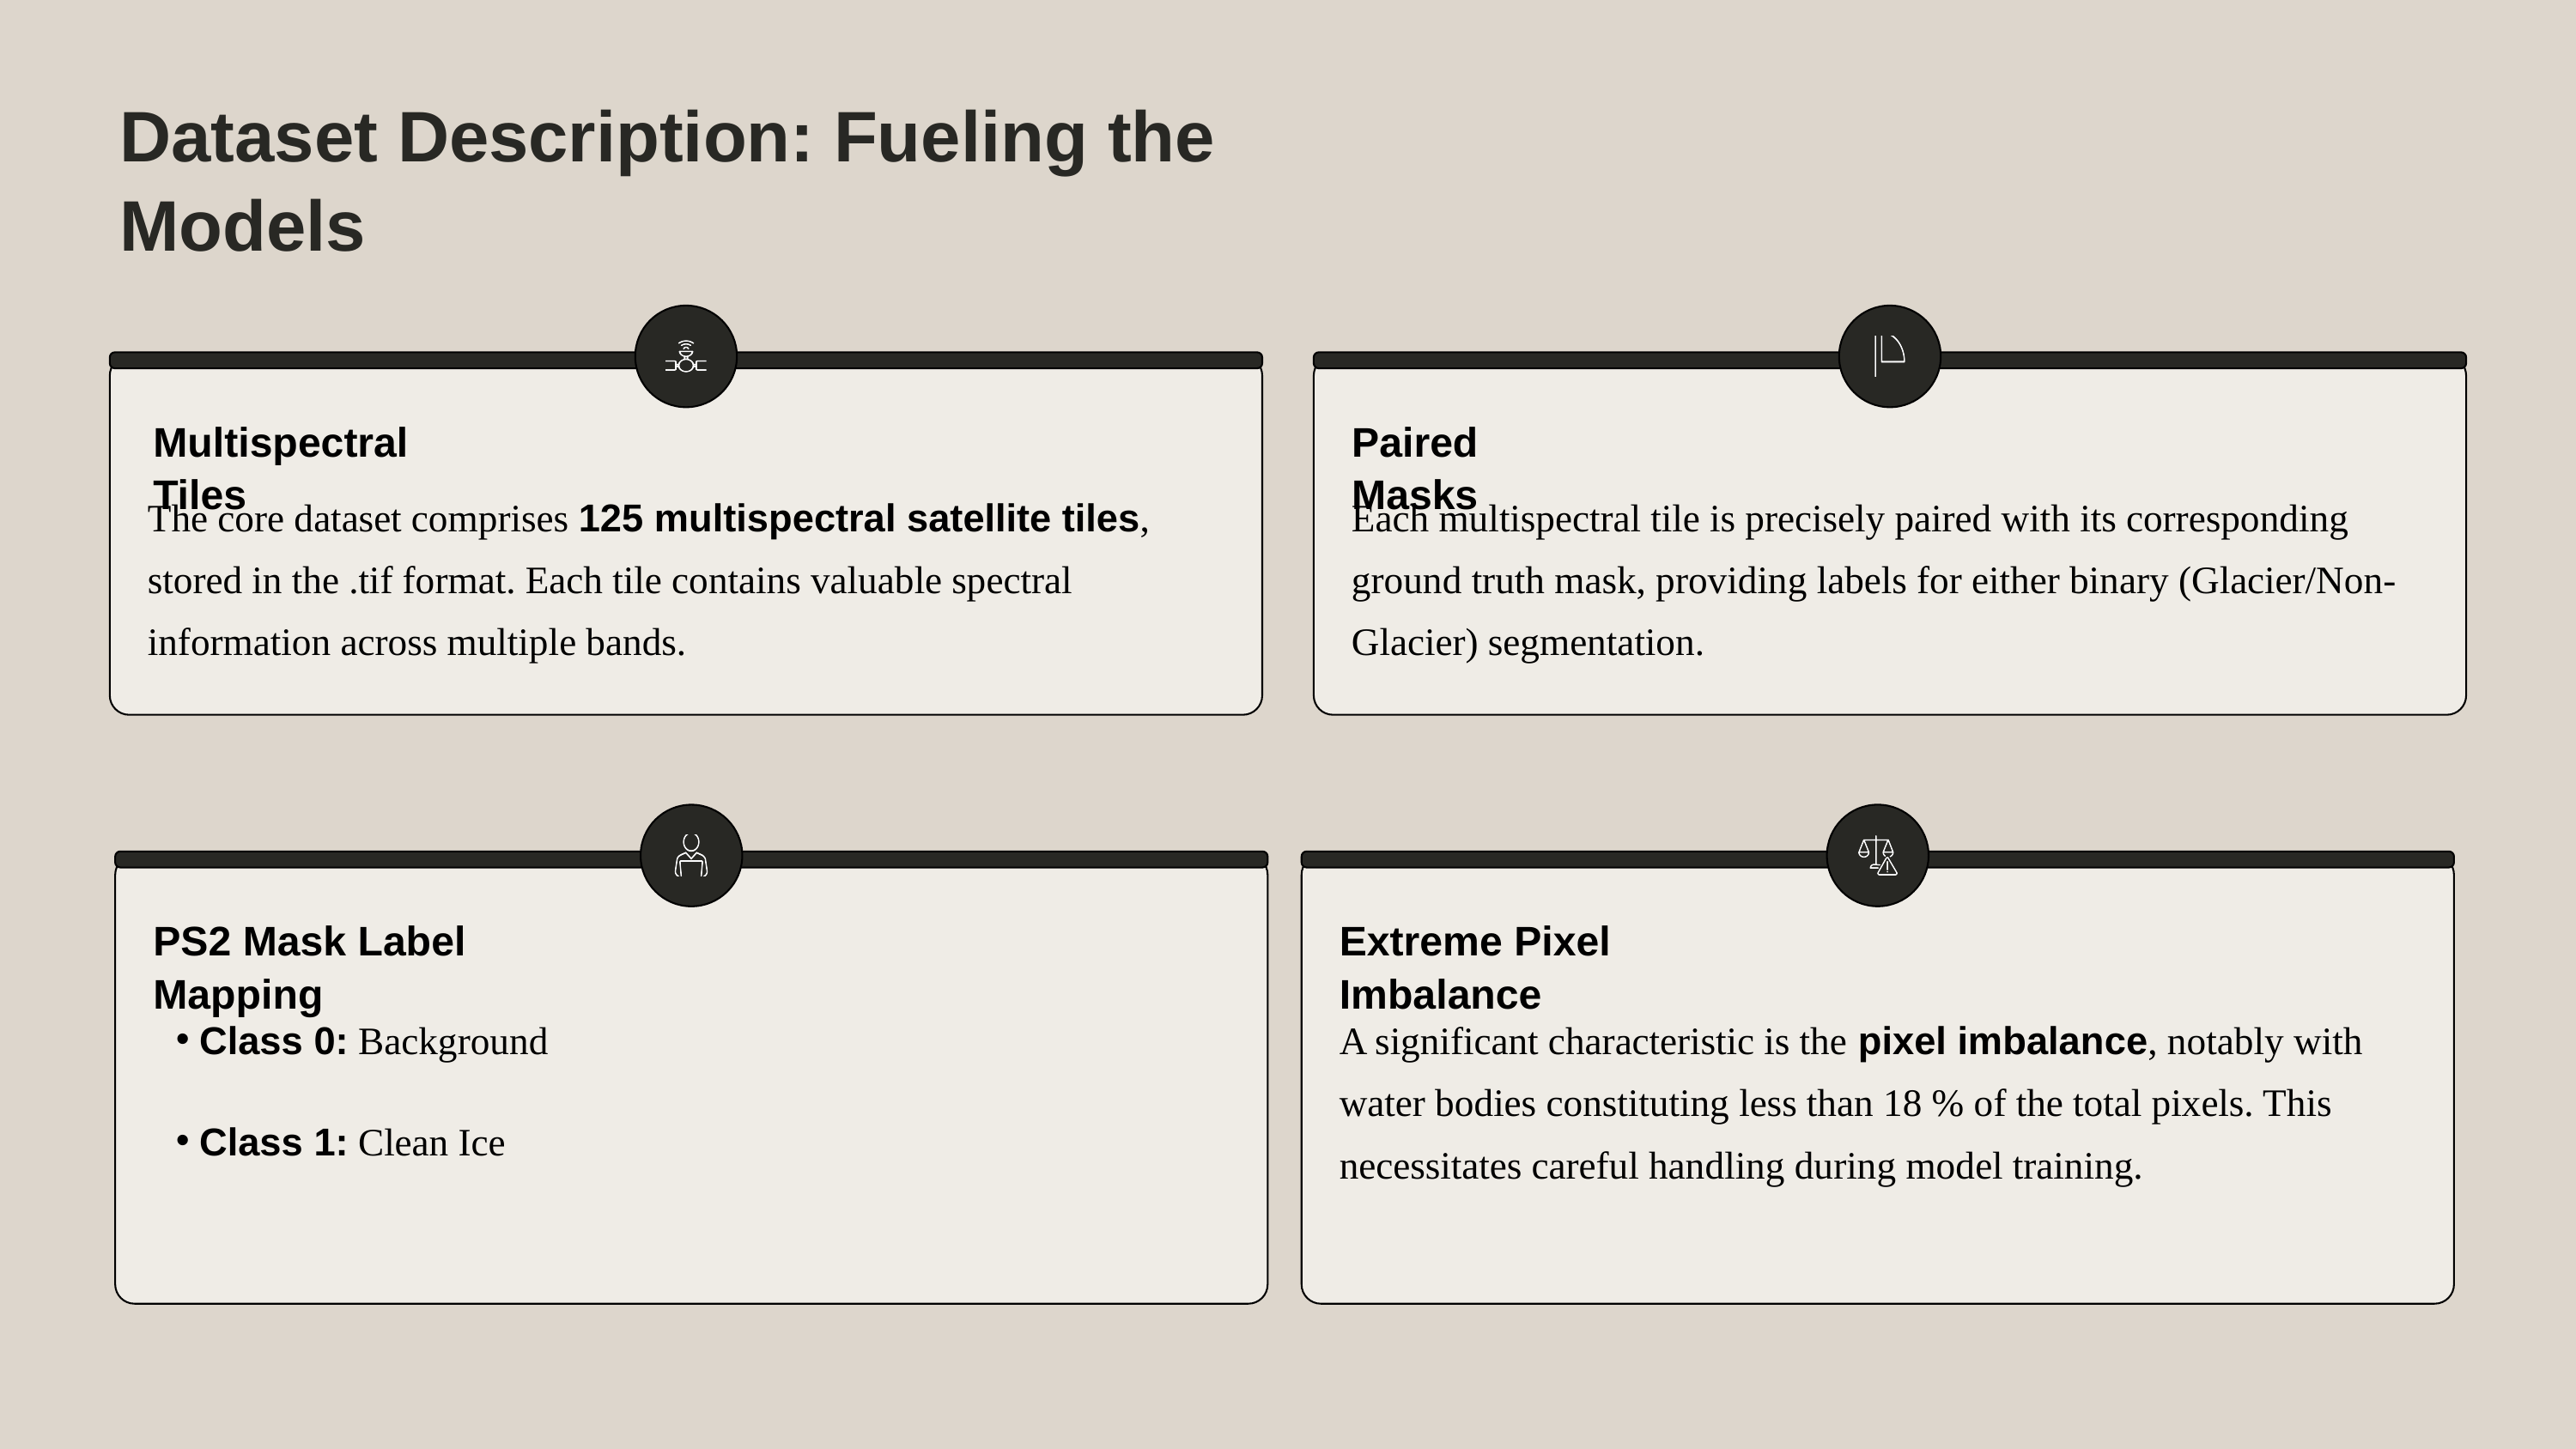

Dataset Description: Fueling the Models

Multispectral Tiles
Paired Masks
The core dataset comprises 125 multispectral satellite tiles, stored in the .tif format. Each tile contains valuable spectral information across multiple bands.
Each multispectral tile is precisely paired with its corresponding ground truth mask, providing labels for either binary (Glacier/Non-Glacier) segmentation.

PS2 Mask Label Mapping
Extreme Pixel Imbalance
Class 0: Background
A significant characteristic is the pixel imbalance, notably with water bodies constituting less than 18 % of the total pixels. This necessitates careful handling during model training.
Class 1: Clean Ice